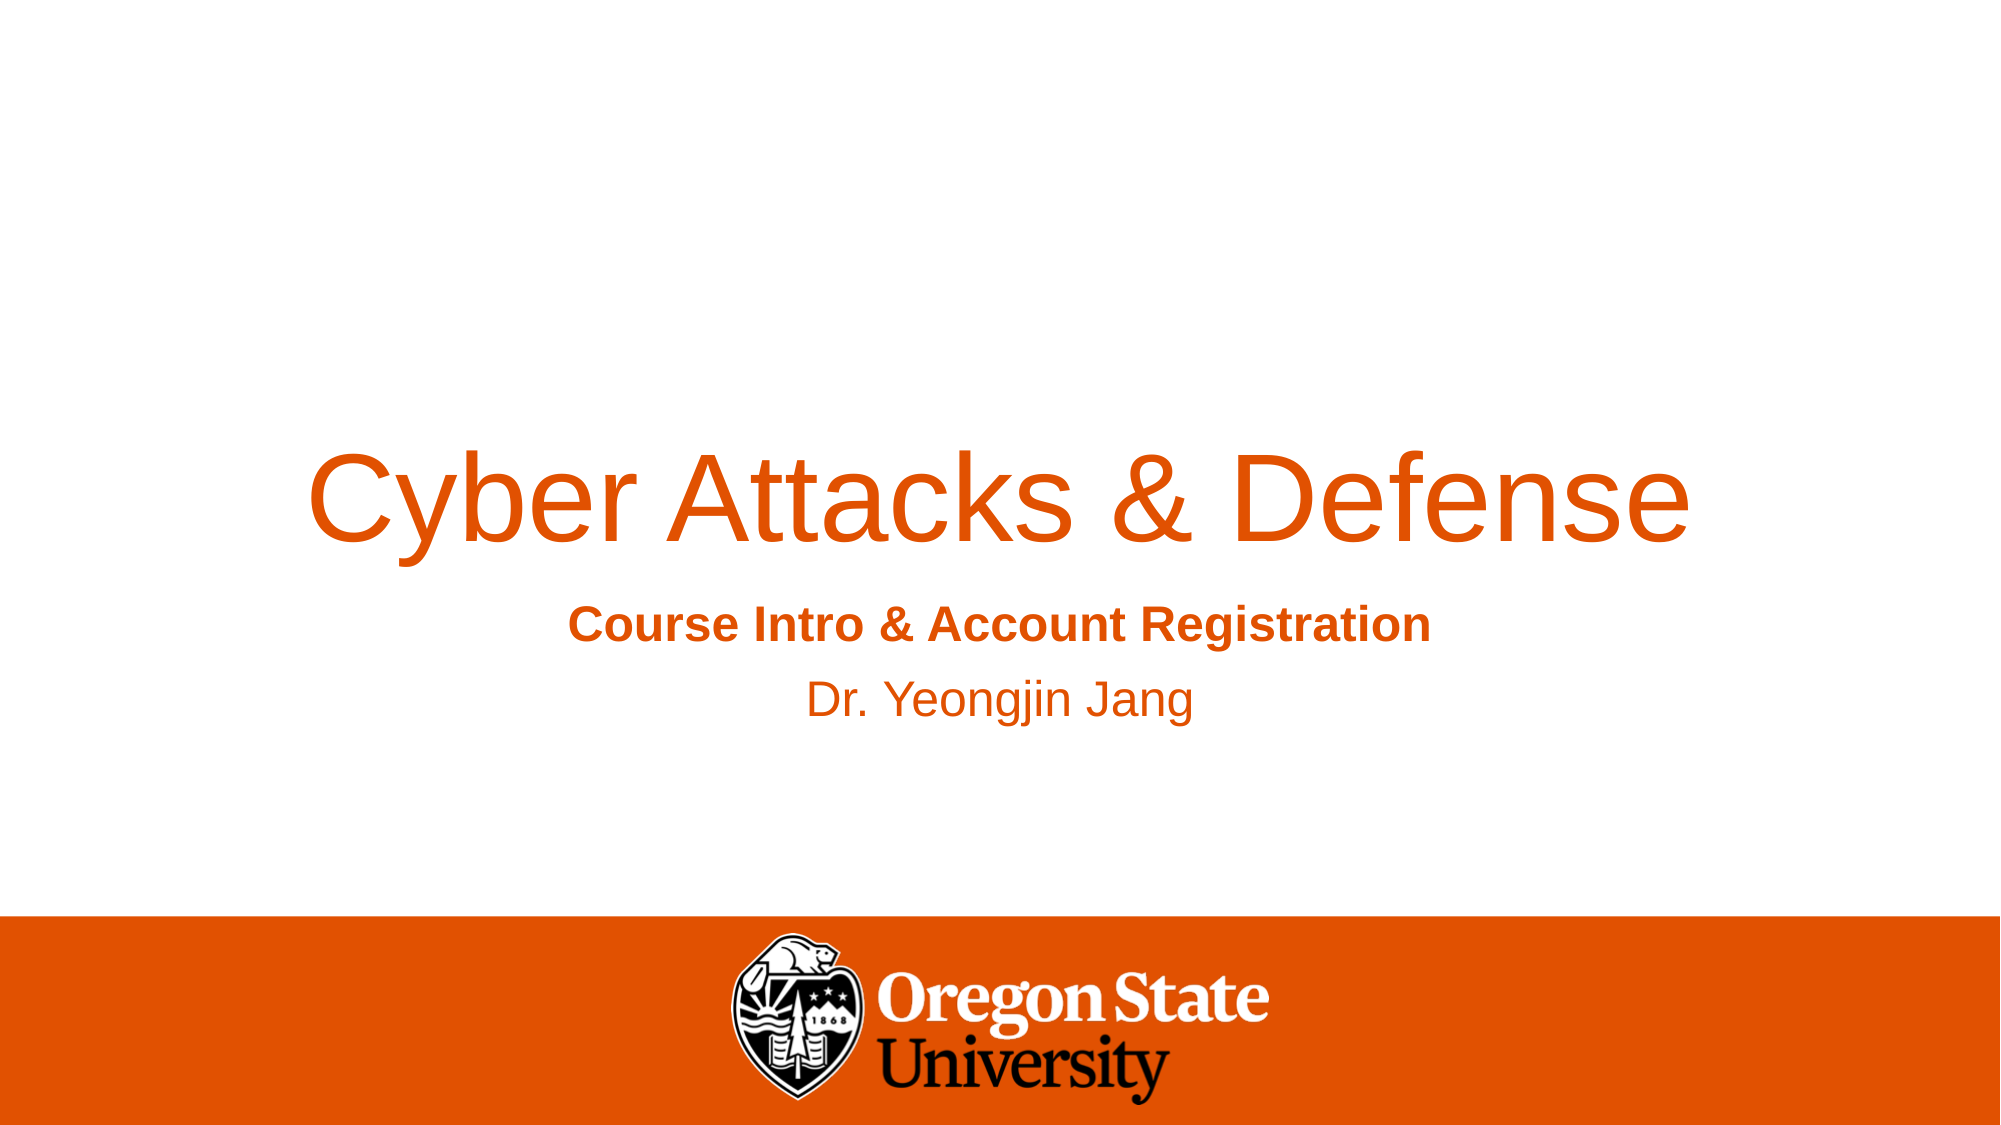

# Cyber Attacks & Defense
Course Intro & Account Registration
Dr. Yeongjin Jang